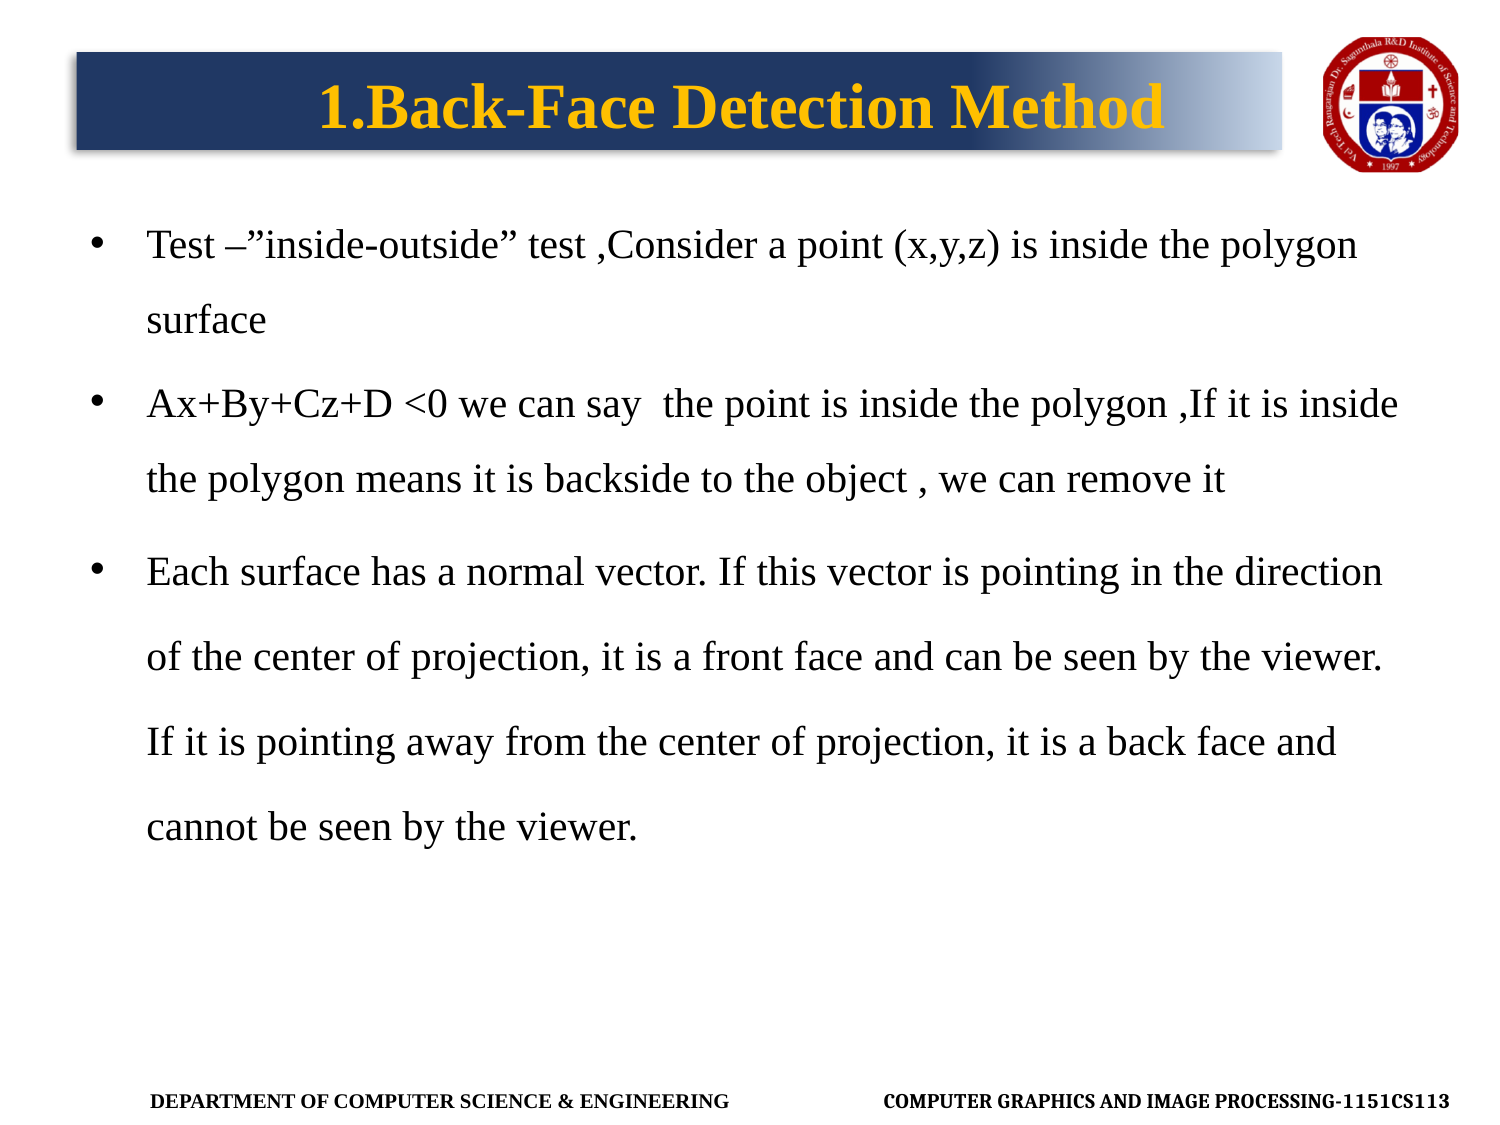

# 1.Back-Face Detection Method
Test –”inside-outside” test ,Consider a point (x,y,z) is inside the polygon  surface
Ax+By+Cz+D <0 we can say  the point is inside the polygon ,If it is inside the polygon means it is backside to the object , we can remove it
Each surface has a normal vector. If this vector is pointing in the direction of the center of projection, it is a front face and can be seen by the viewer. If it is pointing away from the center of projection, it is a back face and cannot be seen by the viewer.